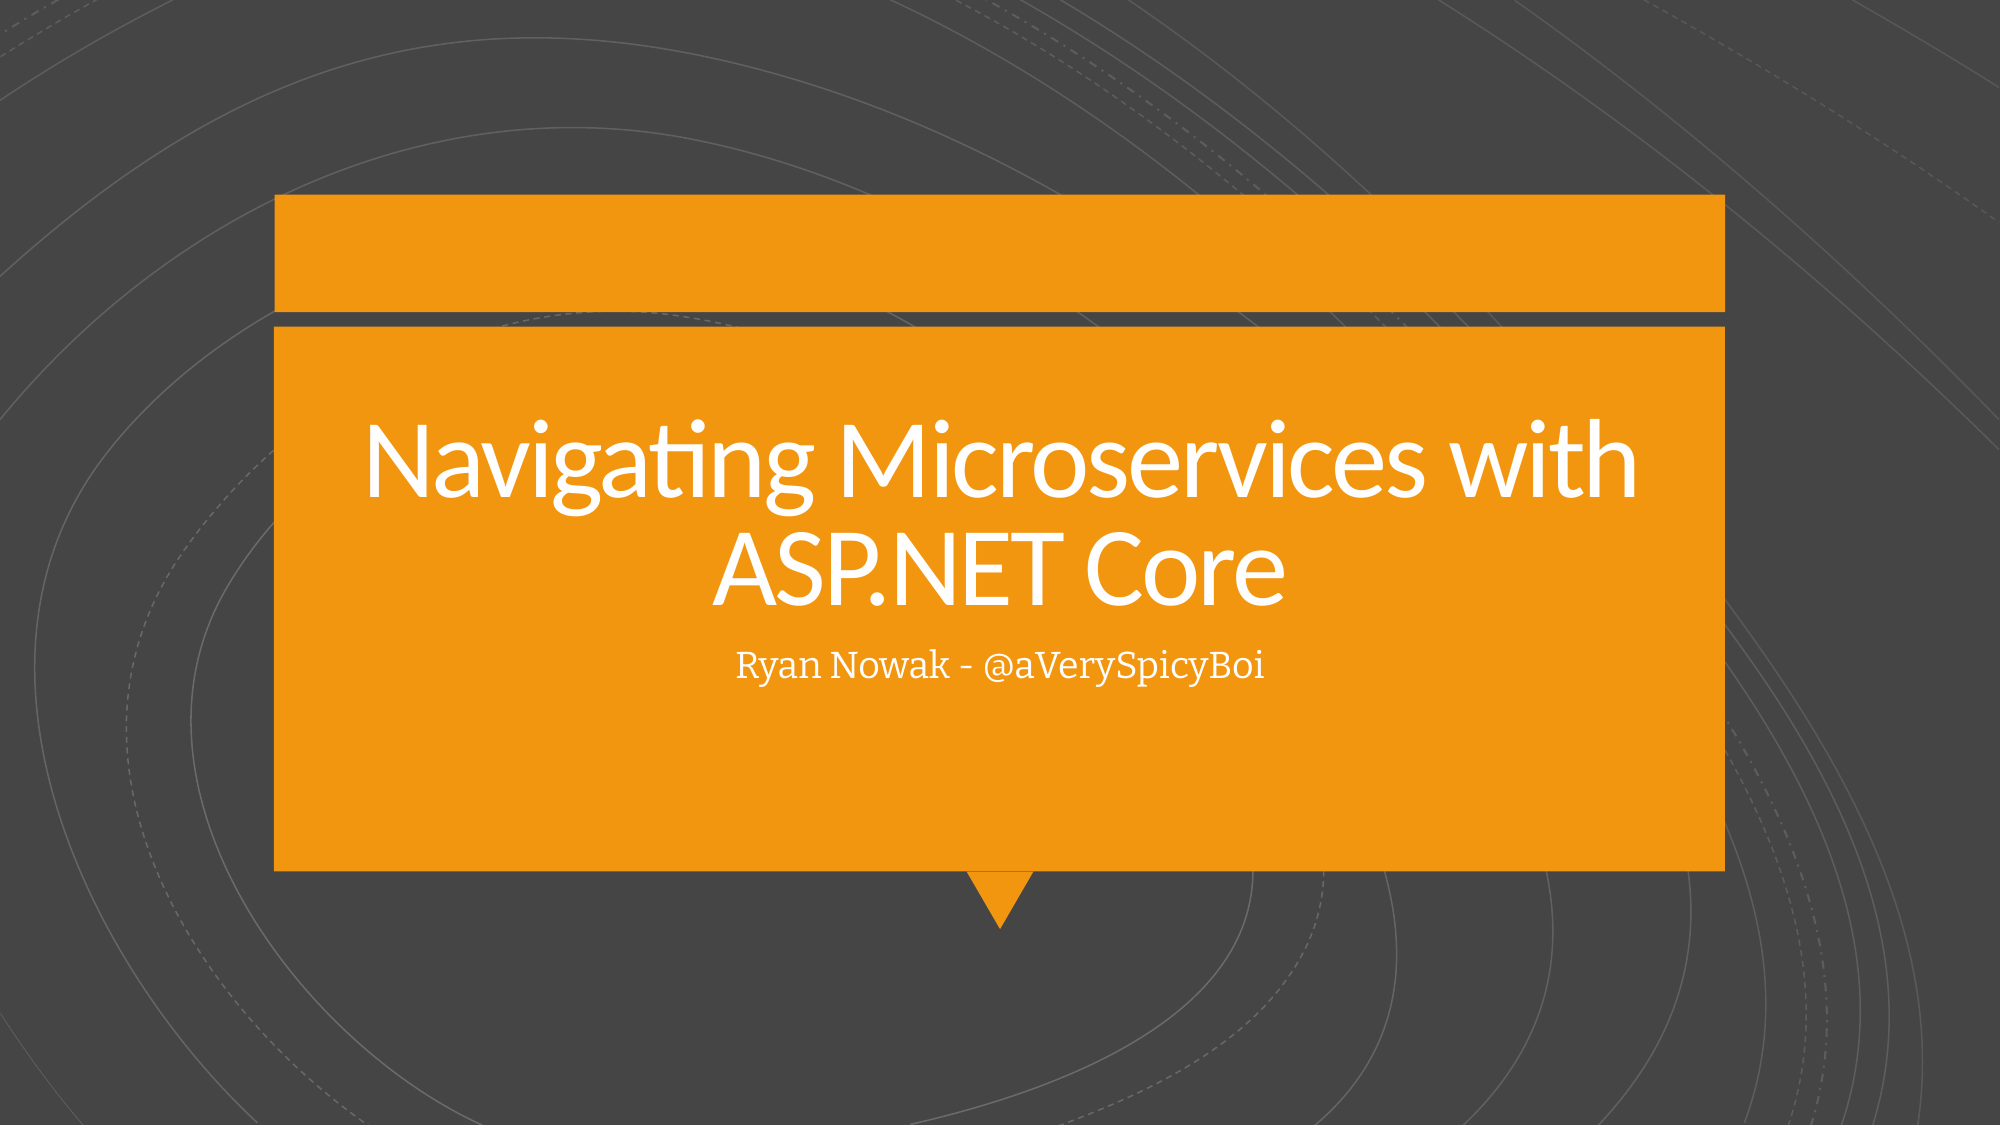

# Navigating Microservices with ASP.NET Core
Ryan Nowak - @aVerySpicyBoi